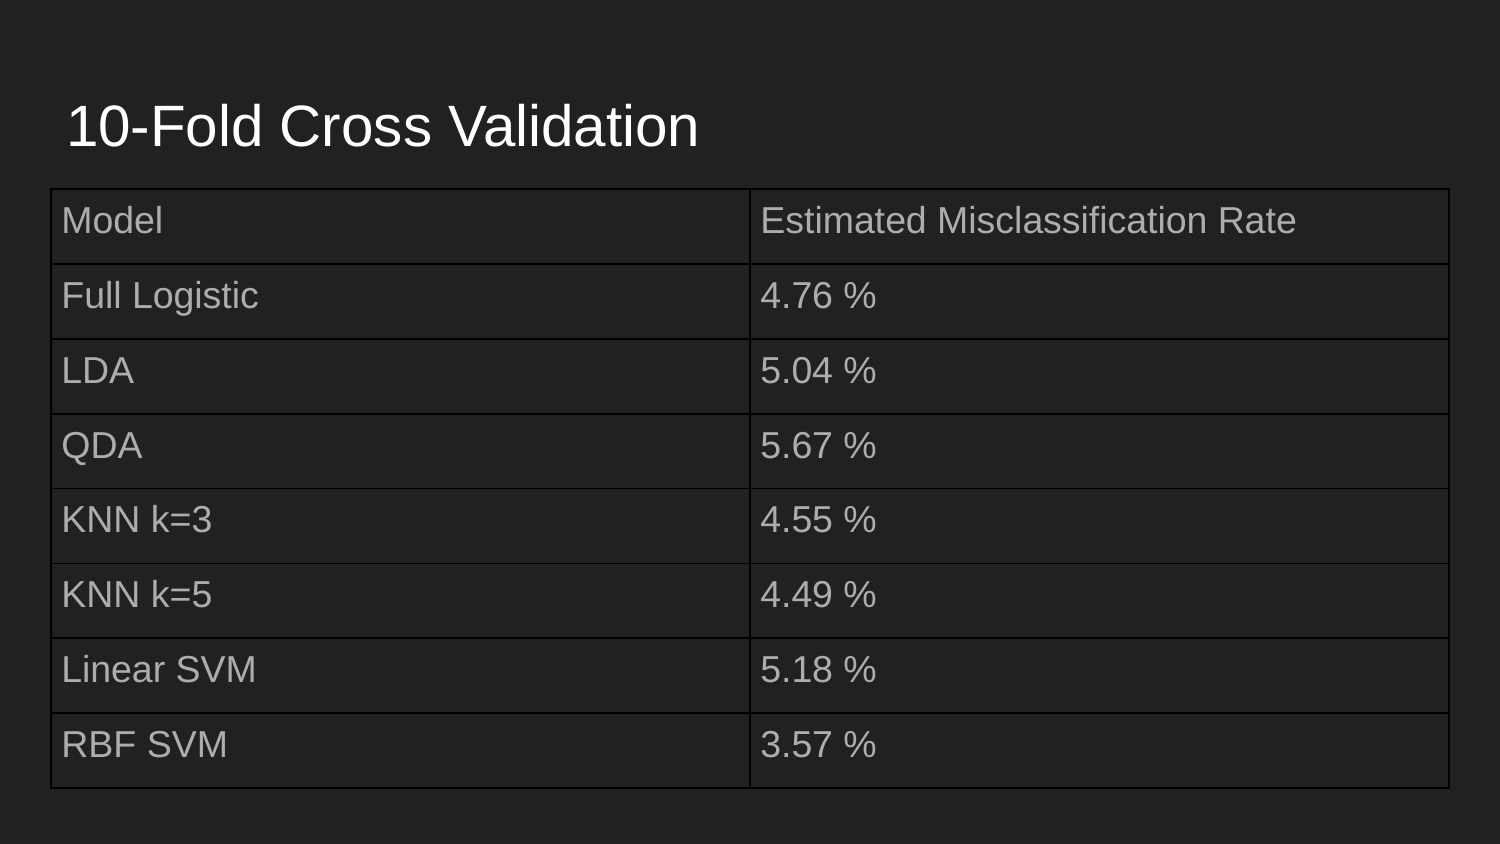

# 10-Fold Cross Validation
| Model | Estimated Misclassification Rate |
| --- | --- |
| Full Logistic | 4.76 % |
| LDA | 5.04 % |
| QDA | 5.67 % |
| KNN k=3 | 4.55 % |
| KNN k=5 | 4.49 % |
| Linear SVM | 5.18 % |
| RBF SVM | 3.57 % |